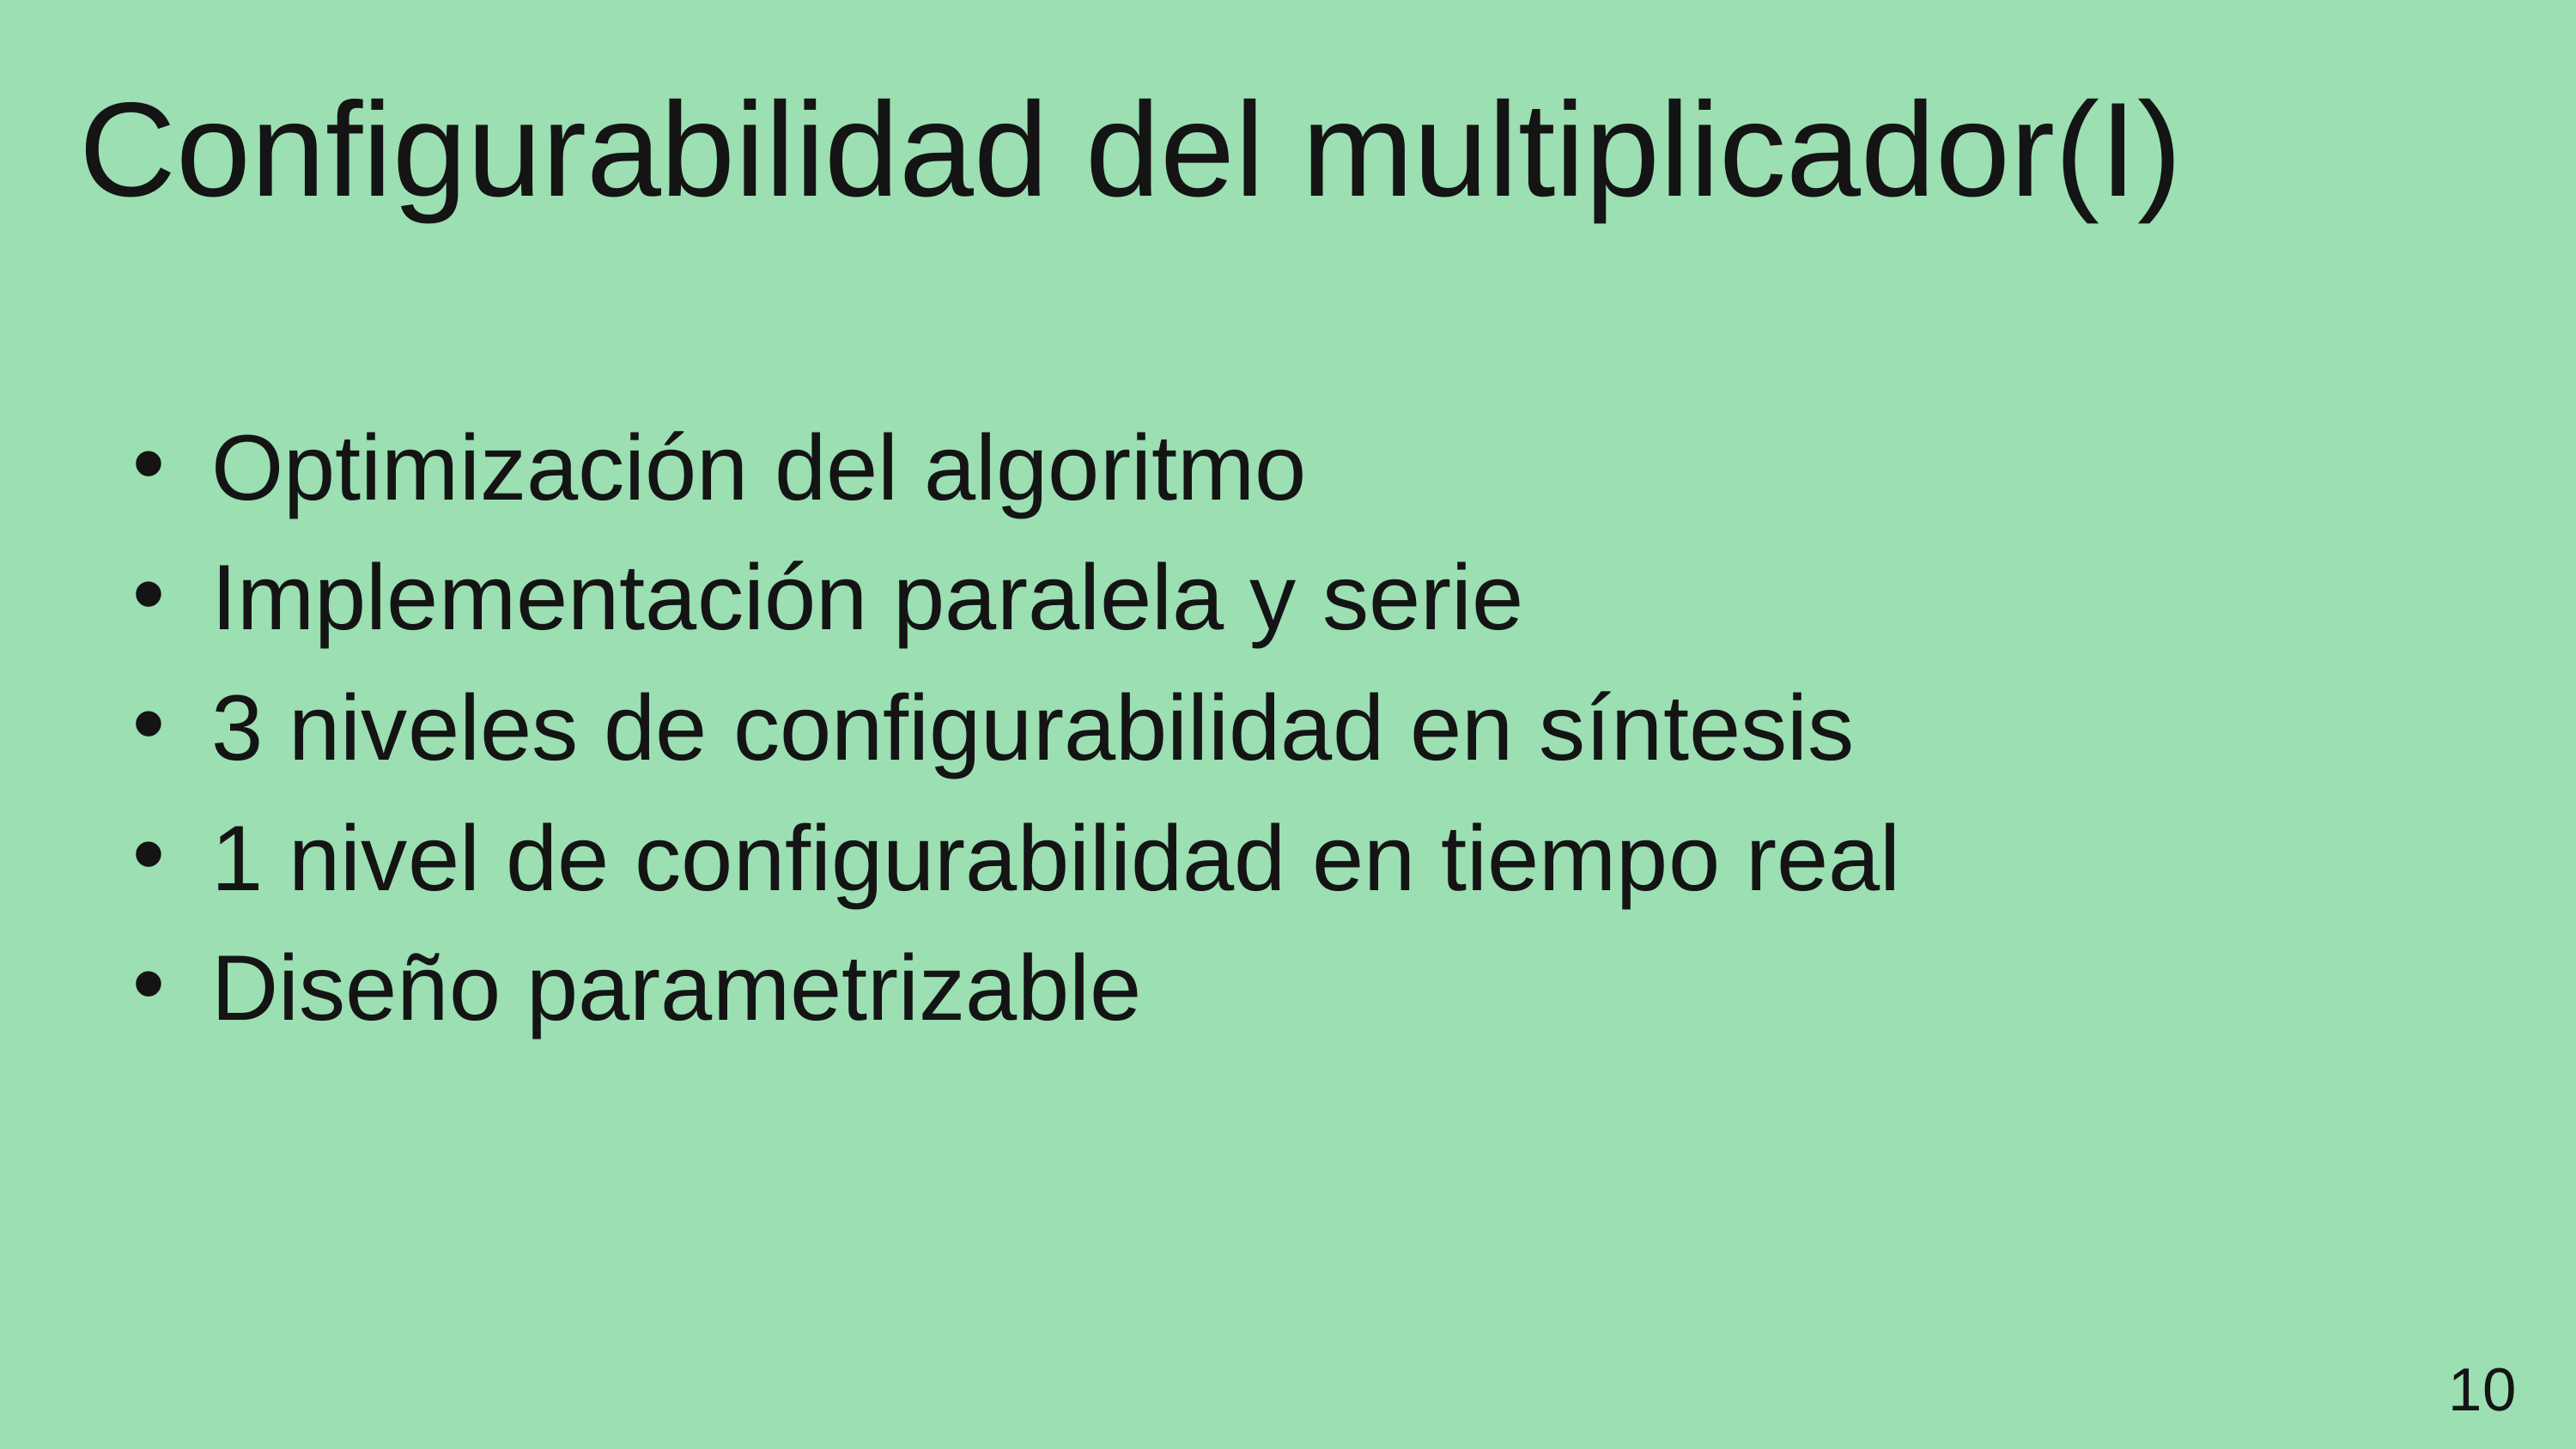

Configurabilidad del multiplicador(I)
Optimización del algoritmo
Implementación paralela y serie
3 niveles de configurabilidad en síntesis
1 nivel de configurabilidad en tiempo real
Diseño parametrizable
10